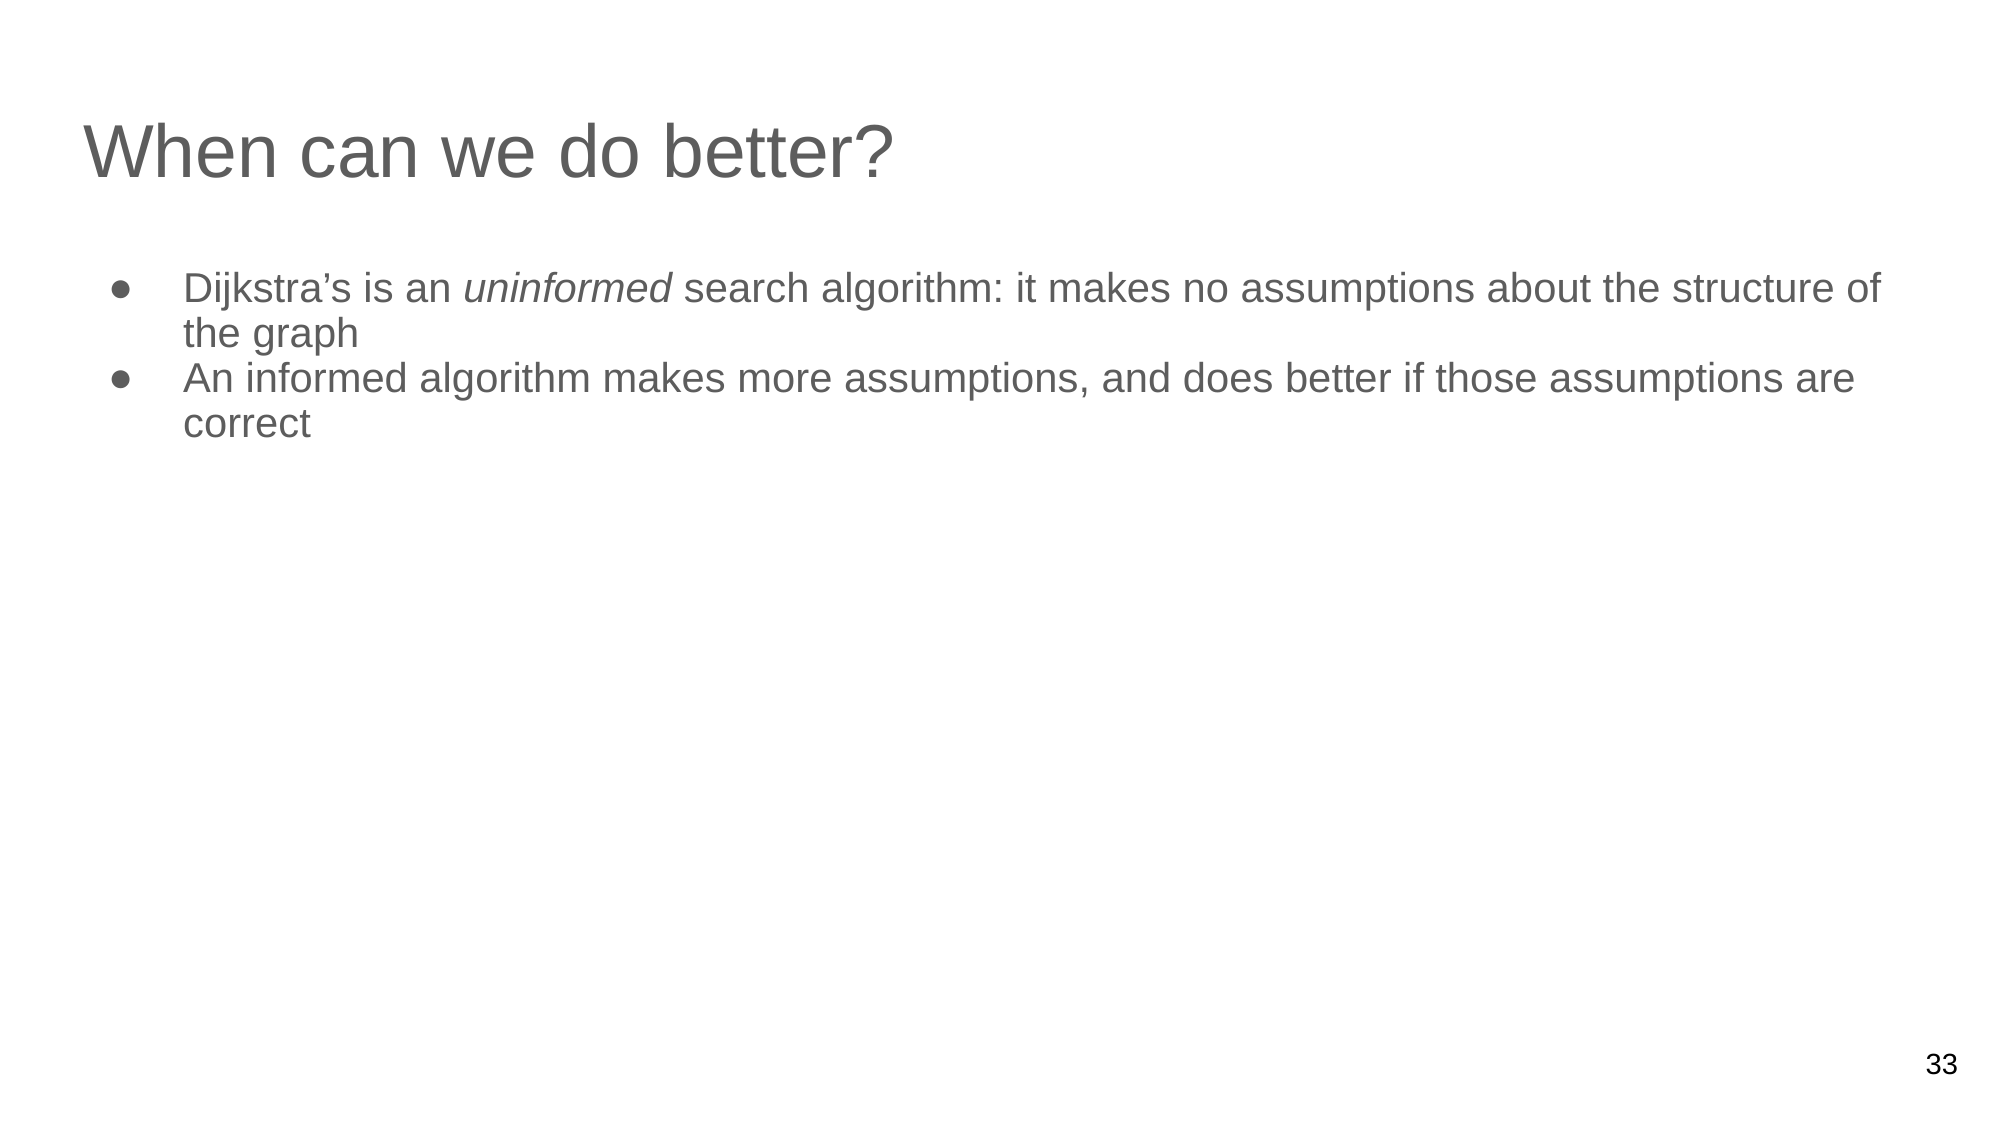

# When can we do better?
Dijkstra’s is an uninformed search algorithm: it makes no assumptions about the structure of the graph
An informed algorithm makes more assumptions, and does better if those assumptions are correct
33